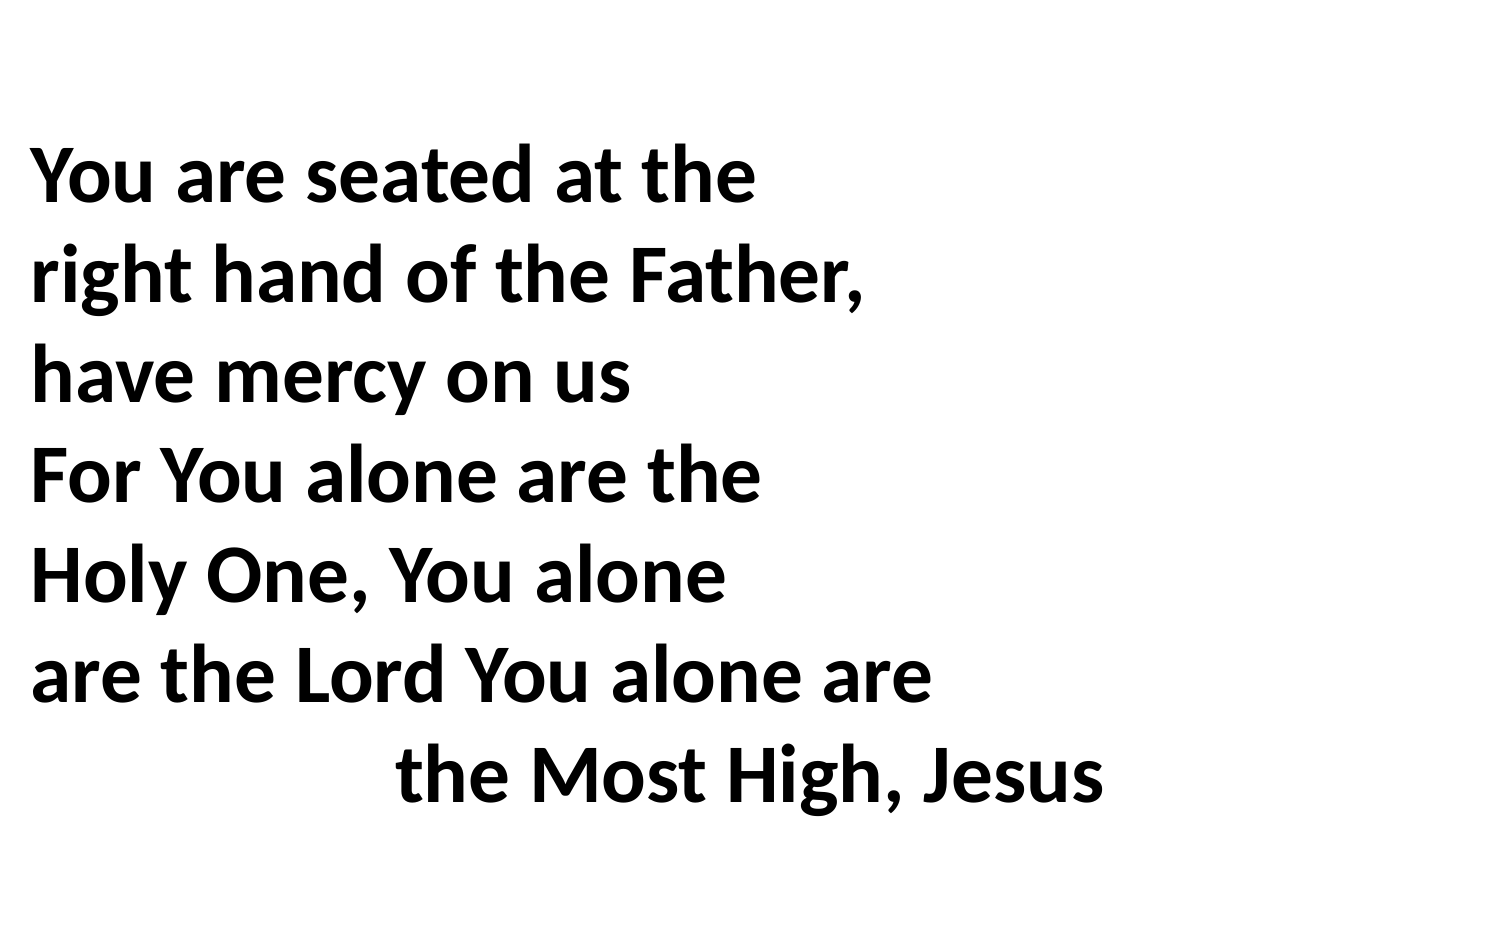

You are seated at the
right hand of the Father,
have mercy on us
For You alone are the
Holy One, You alone
are the Lord You alone are
the Most High, Jesus